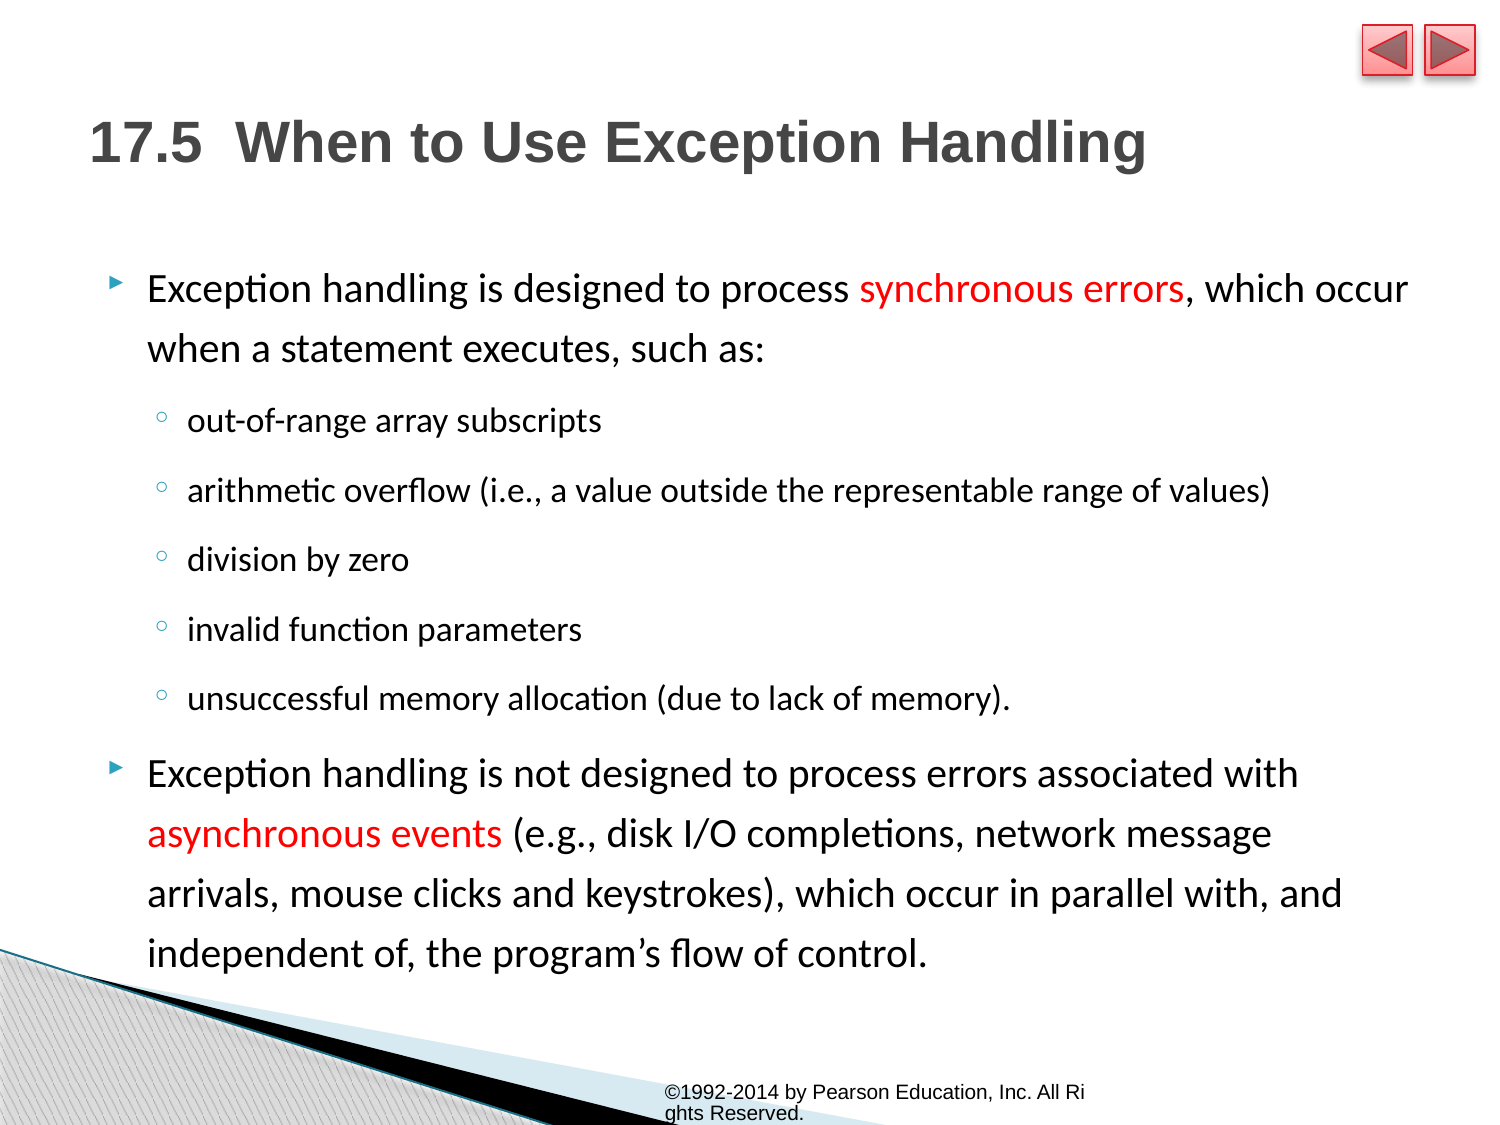

# 17.5  When to Use Exception Handling
Exception handling is designed to process synchronous errors, which occur when a statement executes, such as:
out-of-range array subscripts
arithmetic overflow (i.e., a value outside the representable range of values)
division by zero
invalid function parameters
unsuccessful memory allocation (due to lack of memory).
Exception handling is not designed to process errors associated with asynchronous events (e.g., disk I/O completions, network message arrivals, mouse clicks and keystrokes), which occur in parallel with, and independent of, the program’s flow of control.
©1992-2014 by Pearson Education, Inc. All Rights Reserved.